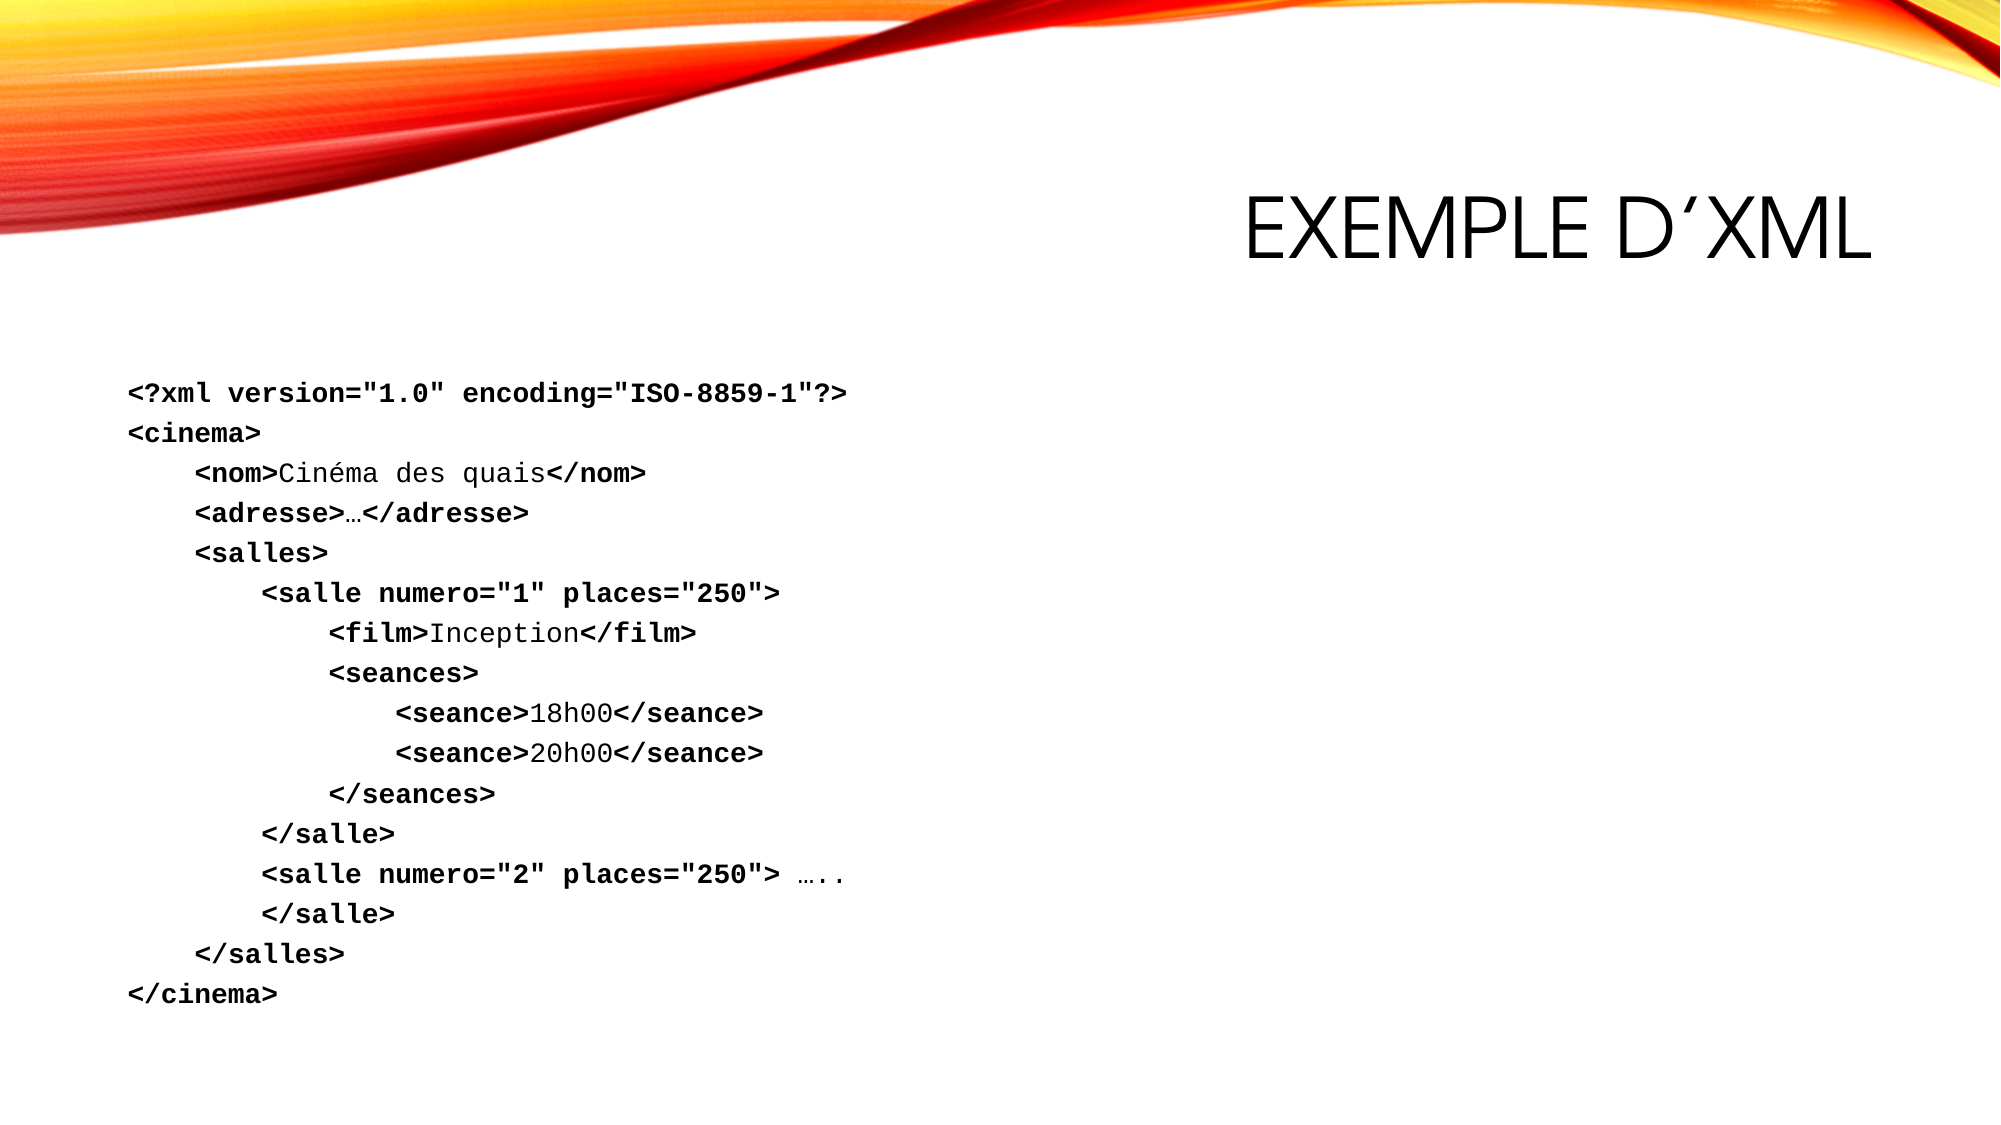

# Exemple d’XML
<?xml version="1.0" encoding="ISO-8859-1"?>
<cinema>
    <nom>Cinéma des quais</nom>
    <adresse>…</adresse>
    <salles>
        <salle numero="1" places="250">
            <film>Inception</film>
            <seances>
                <seance>18h00</seance>
                <seance>20h00</seance>
            </seances>
        </salle>
        <salle numero="2" places="250"> …..
        </salle>
    </salles>
</cinema>